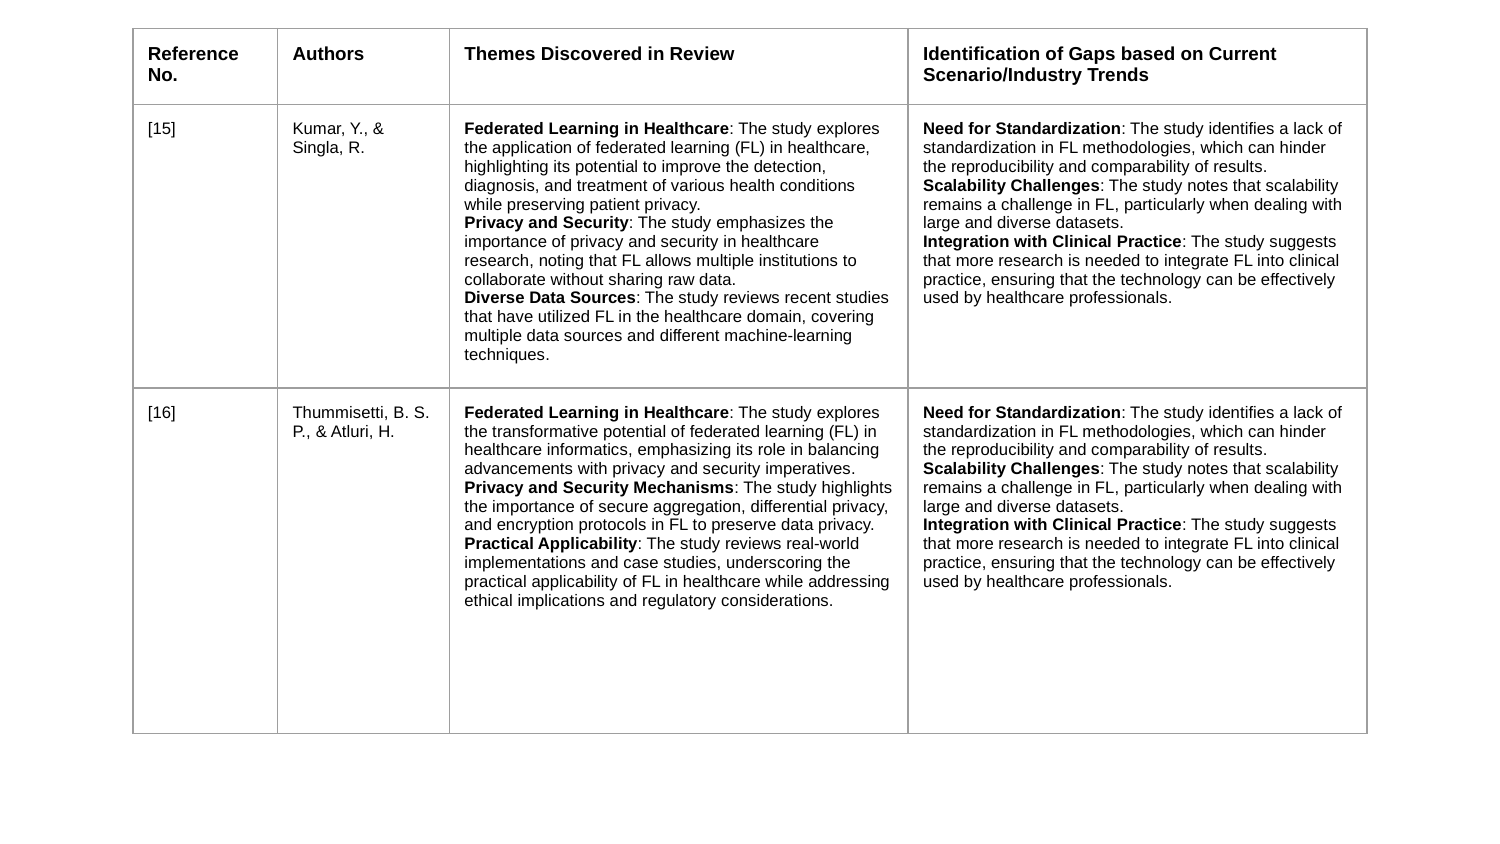

| Reference No. | Authors | Themes Discovered in Review | Identification of Gaps based on Current Scenario/Industry Trends |
| --- | --- | --- | --- |
| [15] | Kumar, Y., & Singla, R. | Federated Learning in Healthcare: The study explores the application of federated learning (FL) in healthcare, highlighting its potential to improve the detection, diagnosis, and treatment of various health conditions while preserving patient privacy. Privacy and Security: The study emphasizes the importance of privacy and security in healthcare research, noting that FL allows multiple institutions to collaborate without sharing raw data. Diverse Data Sources: The study reviews recent studies that have utilized FL in the healthcare domain, covering multiple data sources and different machine-learning techniques. | Need for Standardization: The study identifies a lack of standardization in FL methodologies, which can hinder the reproducibility and comparability of results. Scalability Challenges: The study notes that scalability remains a challenge in FL, particularly when dealing with large and diverse datasets. Integration with Clinical Practice: The study suggests that more research is needed to integrate FL into clinical practice, ensuring that the technology can be effectively used by healthcare professionals. |
| [16] | Thummisetti, B. S. P., & Atluri, H. | Federated Learning in Healthcare: The study explores the transformative potential of federated learning (FL) in healthcare informatics, emphasizing its role in balancing advancements with privacy and security imperatives. Privacy and Security Mechanisms: The study highlights the importance of secure aggregation, differential privacy, and encryption protocols in FL to preserve data privacy. Practical Applicability: The study reviews real-world implementations and case studies, underscoring the practical applicability of FL in healthcare while addressing ethical implications and regulatory considerations. | Need for Standardization: The study identifies a lack of standardization in FL methodologies, which can hinder the reproducibility and comparability of results. Scalability Challenges: The study notes that scalability remains a challenge in FL, particularly when dealing with large and diverse datasets. Integration with Clinical Practice: The study suggests that more research is needed to integrate FL into clinical practice, ensuring that the technology can be effectively used by healthcare professionals. |